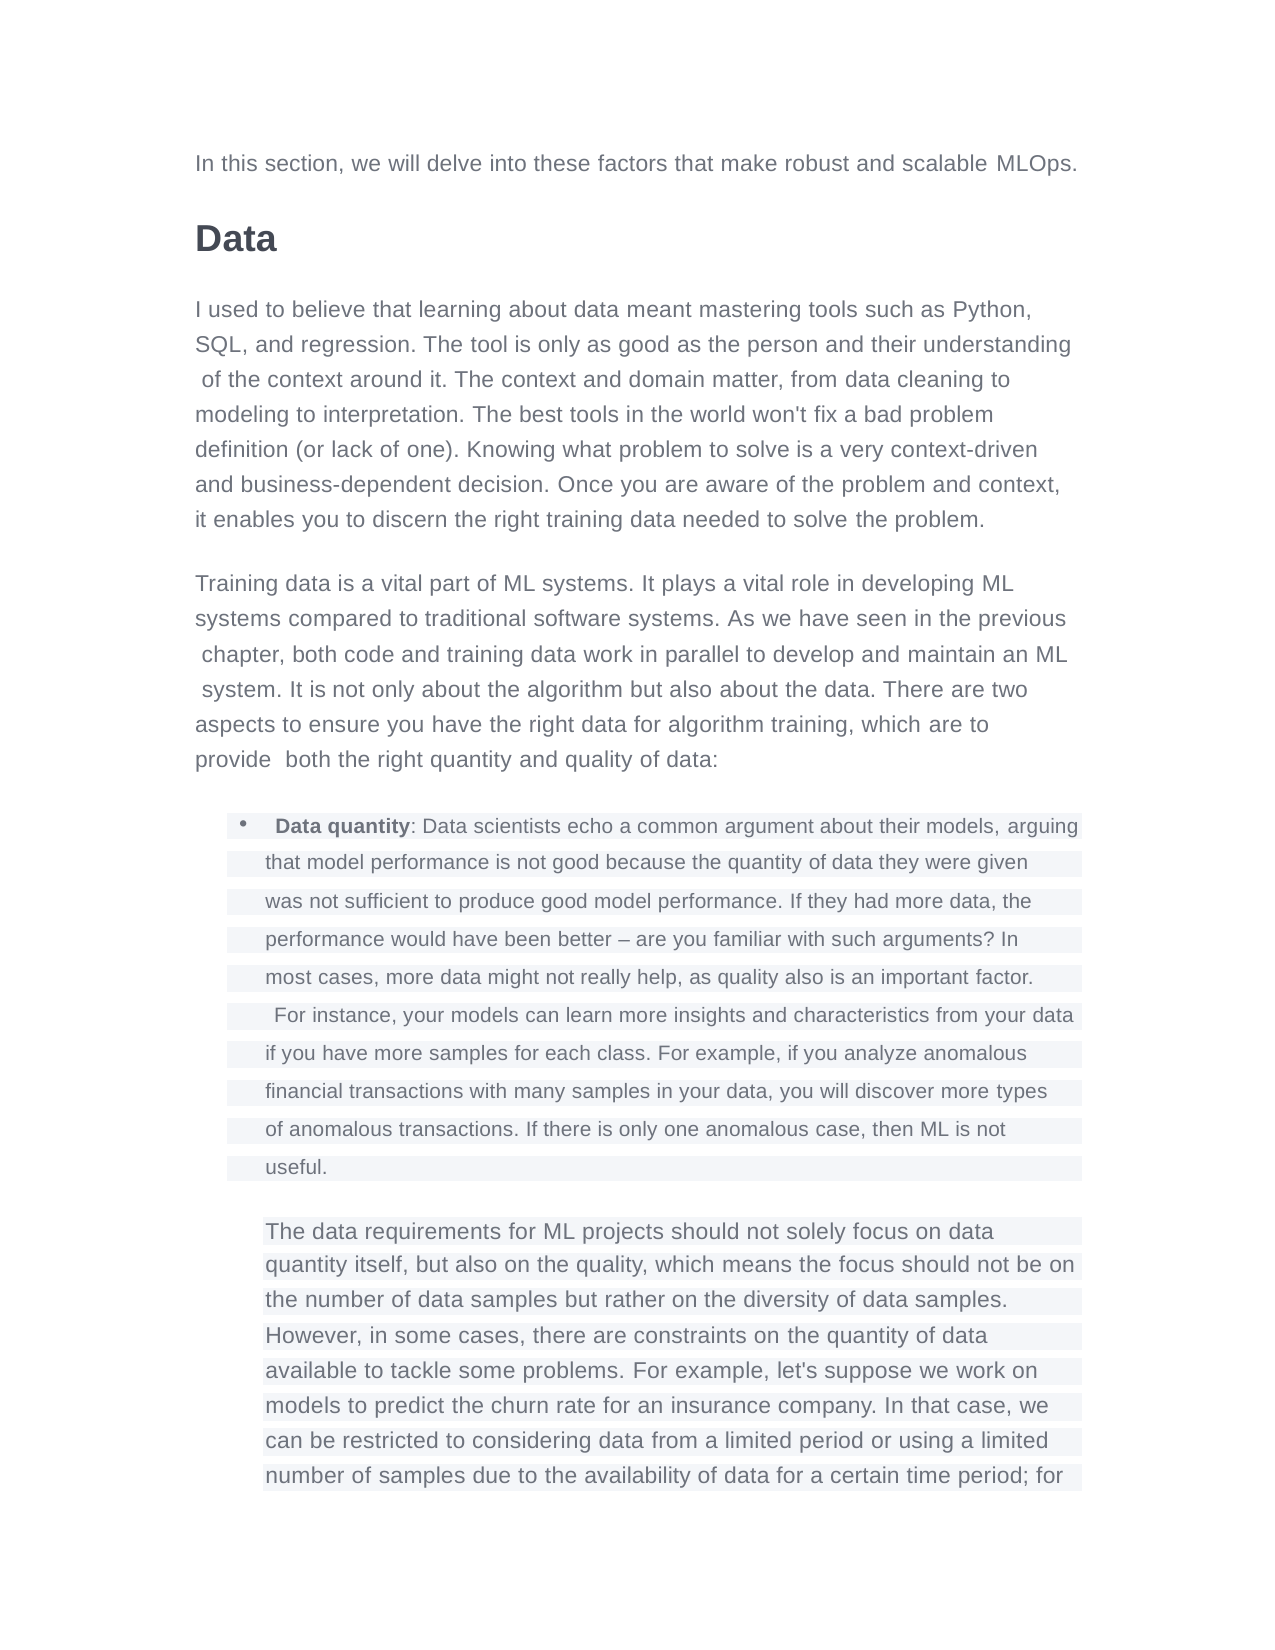

In this section, we will delve into these factors that make robust and scalable MLOps.
Data
I used to believe that learning about data meant mastering tools such as Python,  SQL, and regression. The tool is only as good as the person and their understanding  of the context around it. The context and domain matter, from data cleaning to  modeling to interpretation. The best tools in the world won't fix a bad problem  definition (or lack of one). Knowing what problem to solve is a very context-driven  and business-dependent decision. Once you are aware of the problem and context,  it enables you to discern the right training data needed to solve the problem.

Training data is a vital part of ML systems. It plays a vital role in developing ML  systems compared to traditional software systems. As we have seen in the previous  chapter, both code and training data work in parallel to develop and maintain an ML  system. It is not only about the algorithm but also about the data. There are two  aspects to ensure you have the right data for algorithm training, which are to provide  both the right quantity and quality of data:
| Data quantity: Data scientists echo a common argument about their models, arguing |
| --- |
| that model performance is not good because the quantity of data they were given |
| was not sufficient to produce good model performance. If they had more data, the |
| performance would have been better – are you familiar with such arguments? In |
| most cases, more data might not really help, as quality also is an important factor. |
| For instance, your models can learn more insights and characteristics from your data |
| if you have more samples for each class. For example, if you analyze anomalous |
| financial transactions with many samples in your data, you will discover more types |
| of anomalous transactions. If there is only one anomalous case, then ML is not |
| useful. |
| The data requirements for ML projects should not solely focus on data |
| --- |
| quantity itself, but also on the quality, which means the focus should not be on |
| the number of data samples but rather on the diversity of data samples. |
| However, in some cases, there are constraints on the quantity of data |
| available to tackle some problems. For example, let's suppose we work on |
| models to predict the churn rate for an insurance company. In that case, we |
| can be restricted to considering data from a limited period or using a limited |
| number of samples due to the availability of data for a certain time period; for |